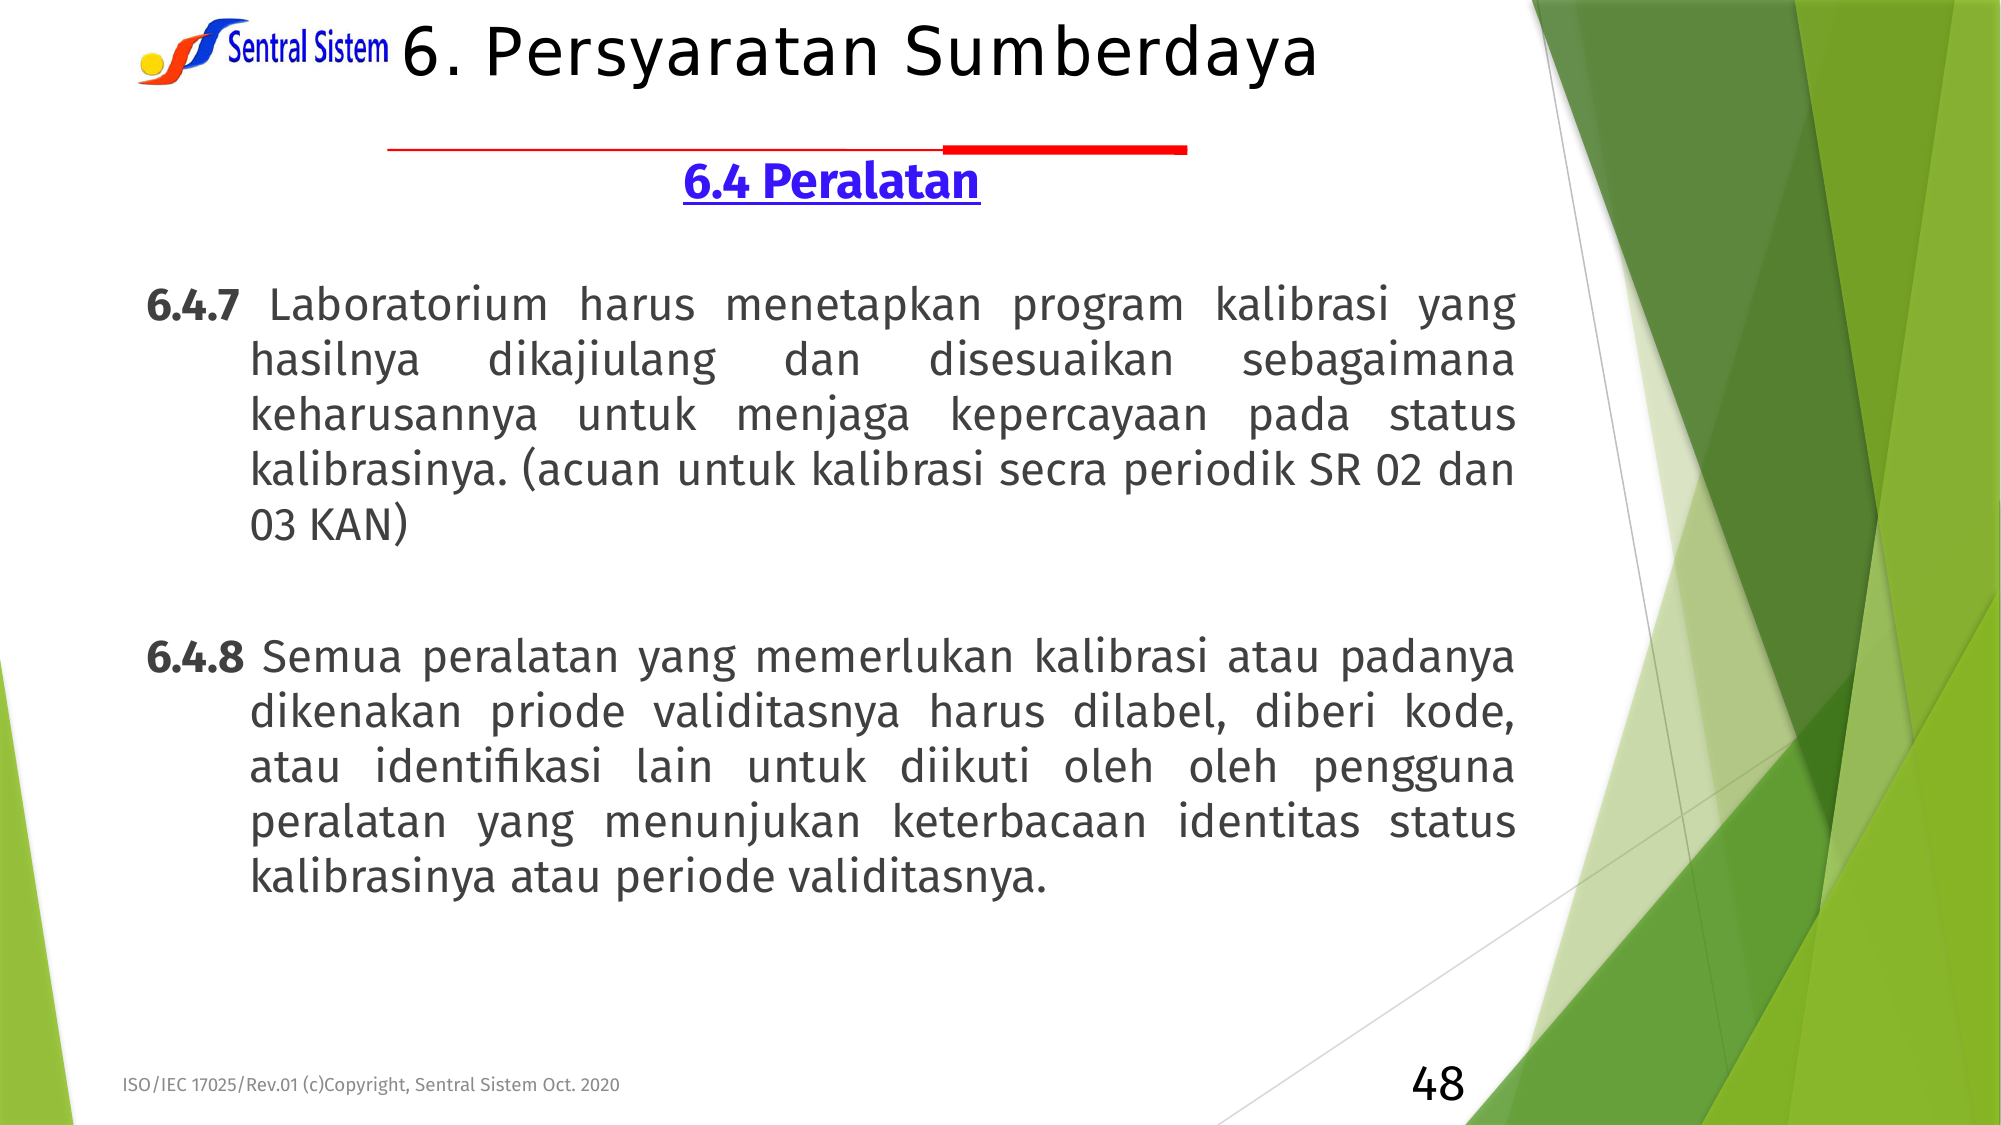

# 6. Persyaratan Sumberdaya
6.4 Peralatan

6.4.7 Laboratorium harus menetapkan program kalibrasi yang hasilnya dikajiulang dan disesuaikan sebagaimana keharusannya untuk menjaga kepercayaan pada status kalibrasinya. (acuan untuk kalibrasi secra periodik SR 02 dan 03 KAN)

6.4.8 Semua peralatan yang memerlukan kalibrasi atau padanya dikenakan priode validitasnya harus dilabel, diberi kode, atau identifikasi lain untuk diikuti oleh oleh pengguna peralatan yang menunjukan keterbacaan identitas status kalibrasinya atau periode validitasnya.

48
ISO/IEC 17025/Rev.01 (c)Copyright, Sentral Sistem Oct. 2020